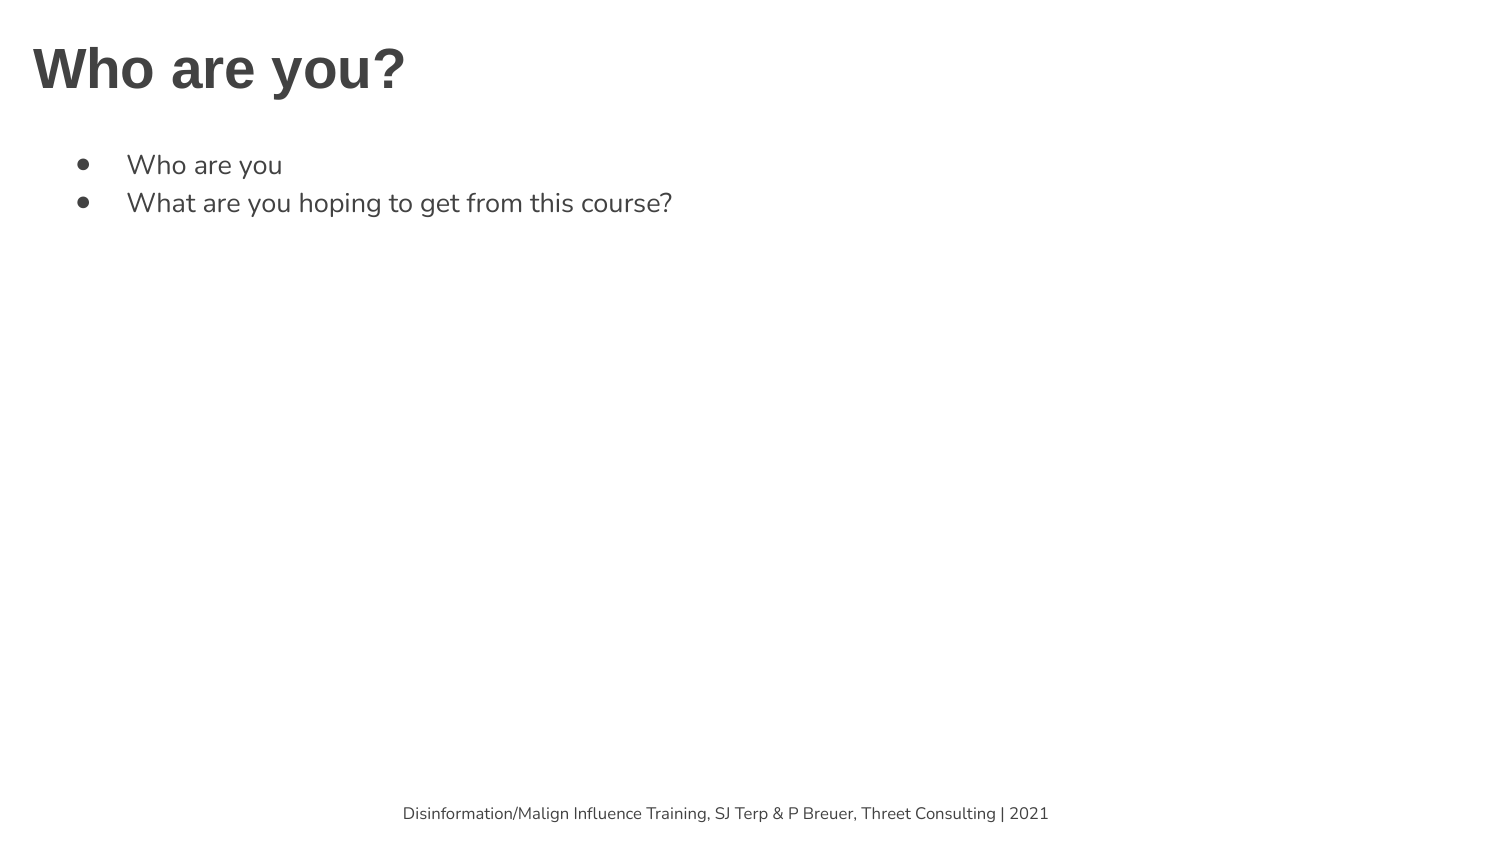

# Who are you?
Who are you
What are you hoping to get from this course?